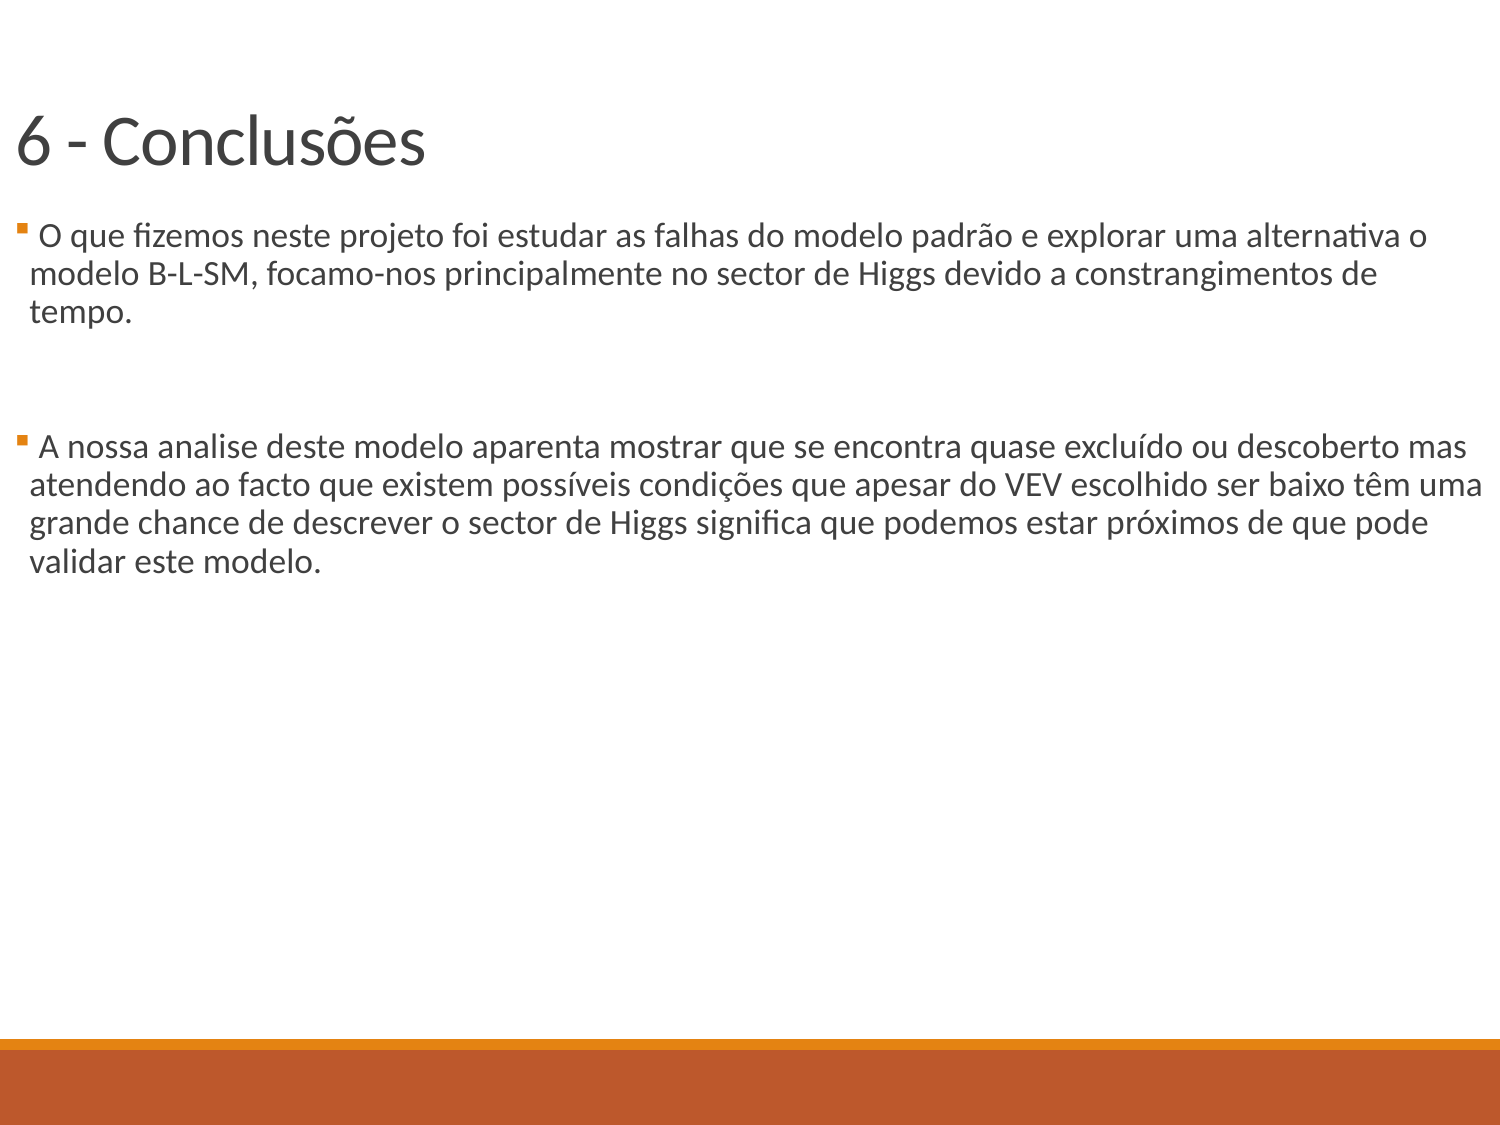

# 6 - Conclusões
 O que fizemos neste projeto foi estudar as falhas do modelo padrão e explorar uma alternativa o modelo B-L-SM, focamo-nos principalmente no sector de Higgs devido a constrangimentos de tempo.

 A nossa analise deste modelo aparenta mostrar que se encontra quase excluído ou descoberto mas atendendo ao facto que existem possíveis condições que apesar do VEV escolhido ser baixo têm uma grande chance de descrever o sector de Higgs significa que podemos estar próximos de que pode validar este modelo.

Esta descoberta iria nos dar um modo para explicar massas de neutrinos mas isto continua a não resolver todos os problemas do modelo padrão, este modelo não propõem uma resolução para a matéria negra e o próximo passo seria procurar uma maneira de incorporar uma solução deste problema com o nosso modelo.